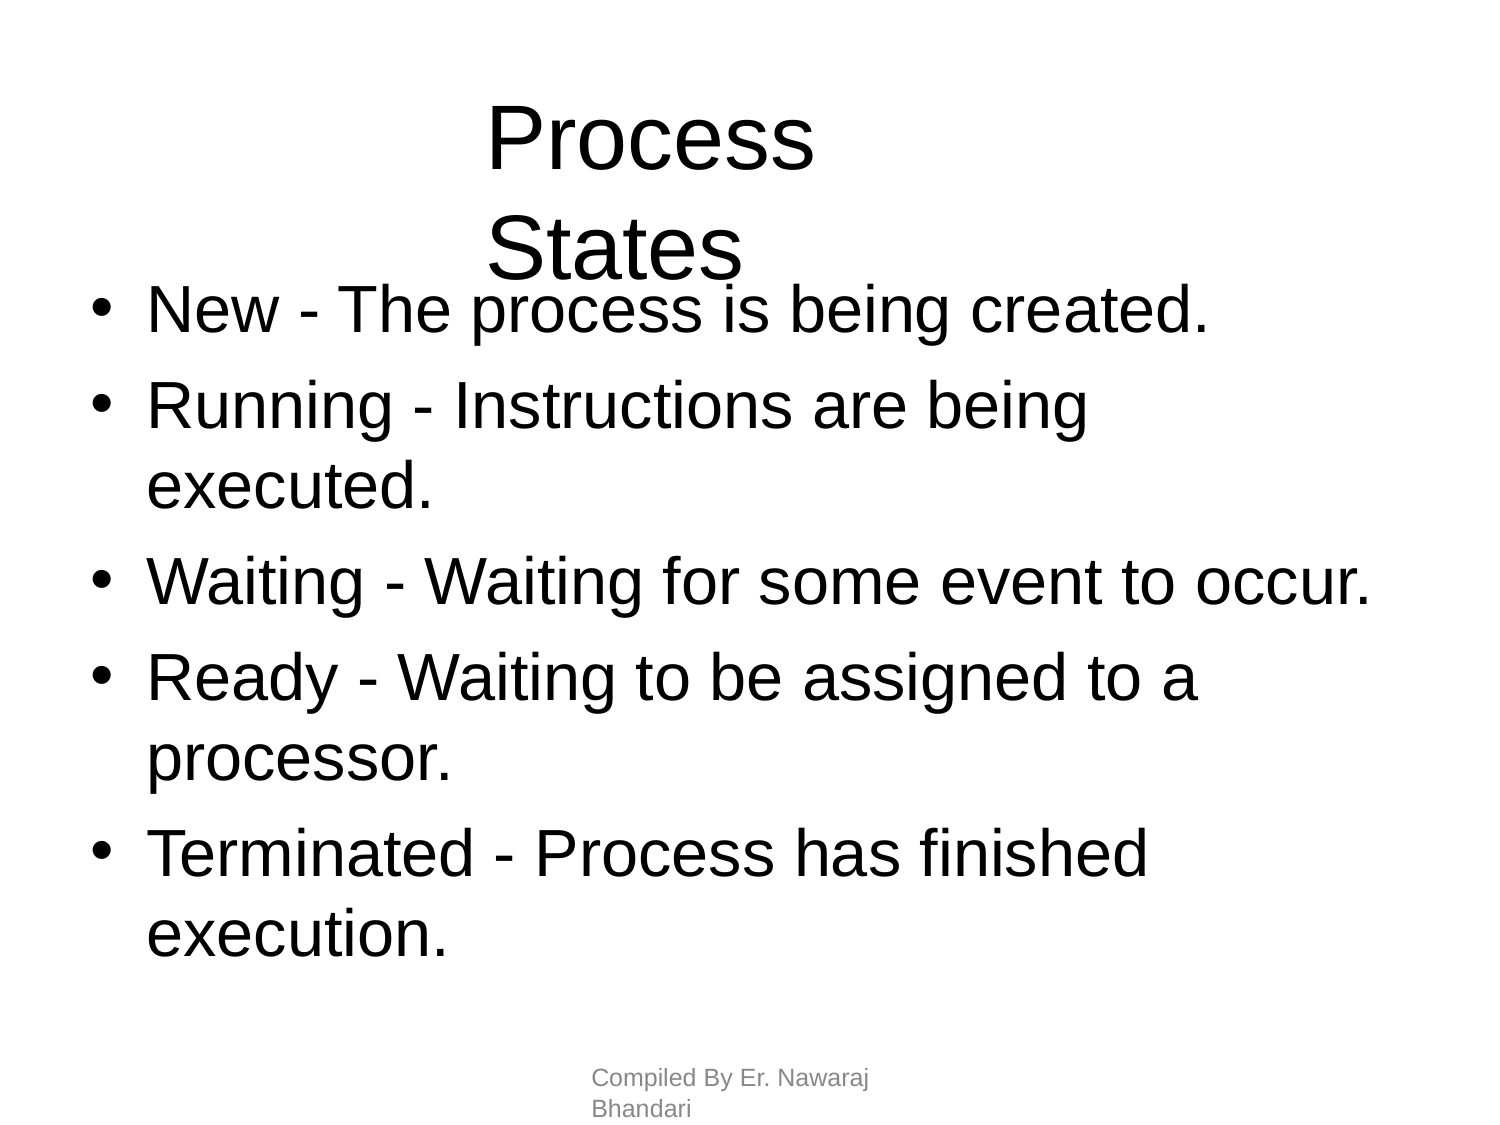

# Process States
New - The process is being created.
Running - Instructions are being executed.
Waiting - Waiting for some event to occur.
Ready - Waiting to be assigned to a processor.
Terminated - Process has finished execution.
Compiled By Er. Nawaraj Bhandari